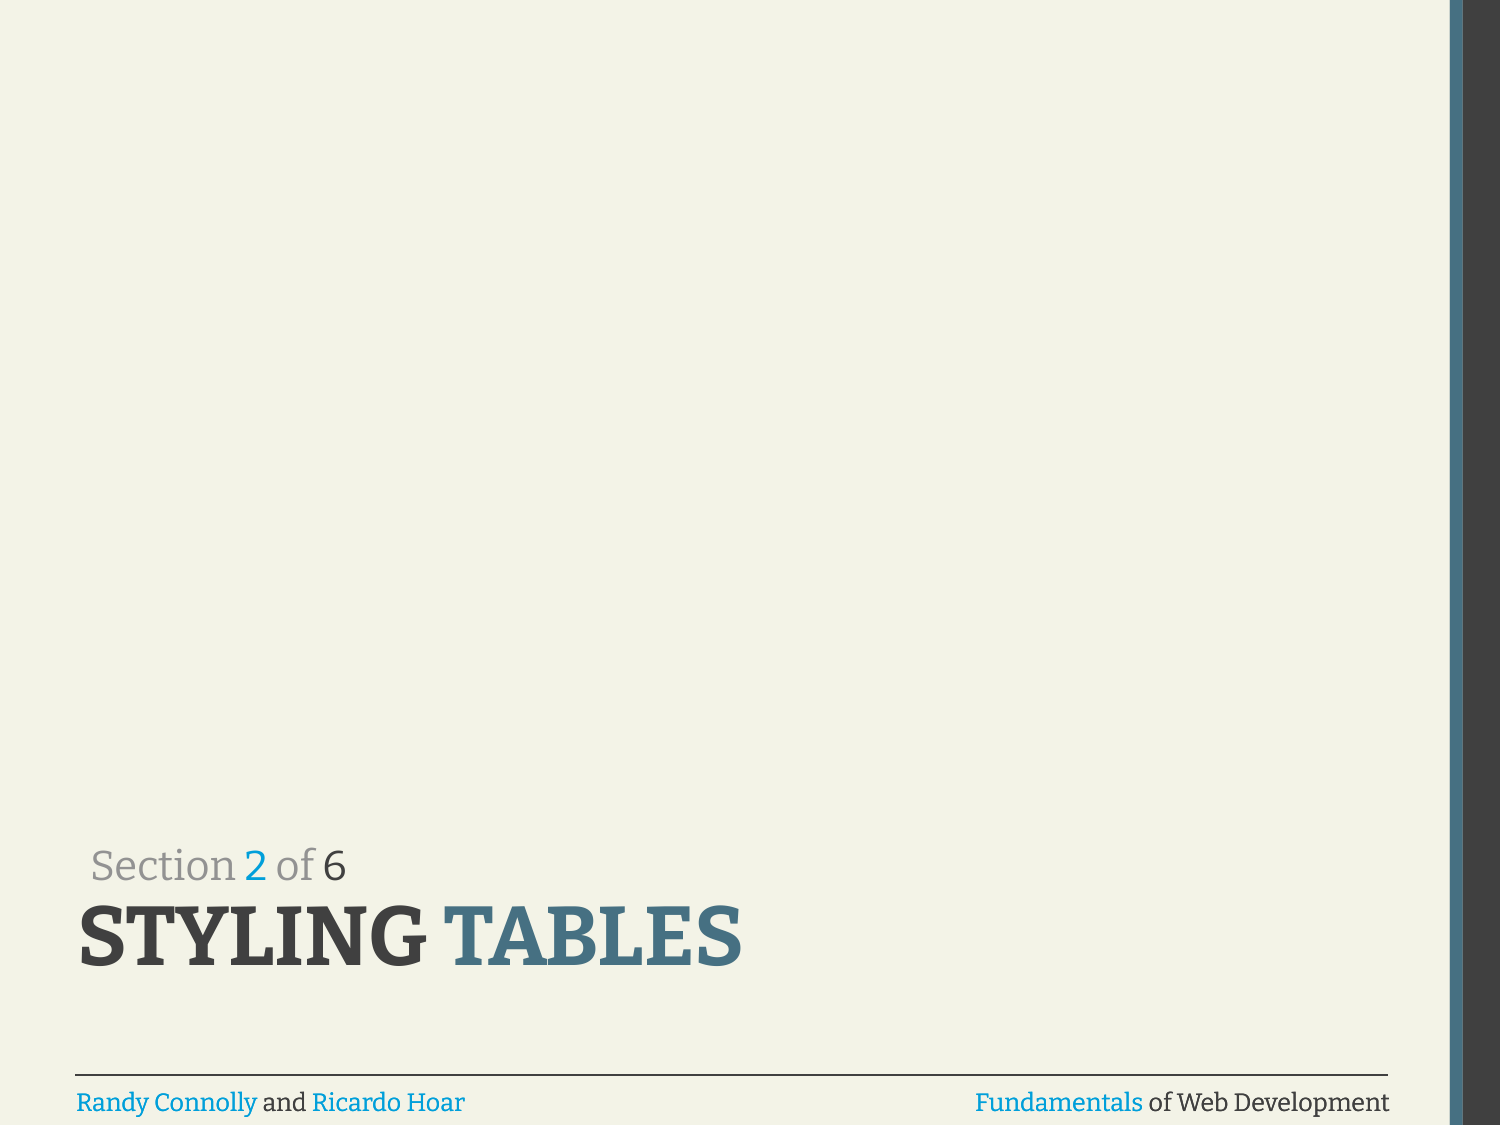

Section 2 of 6
# Styling Tables